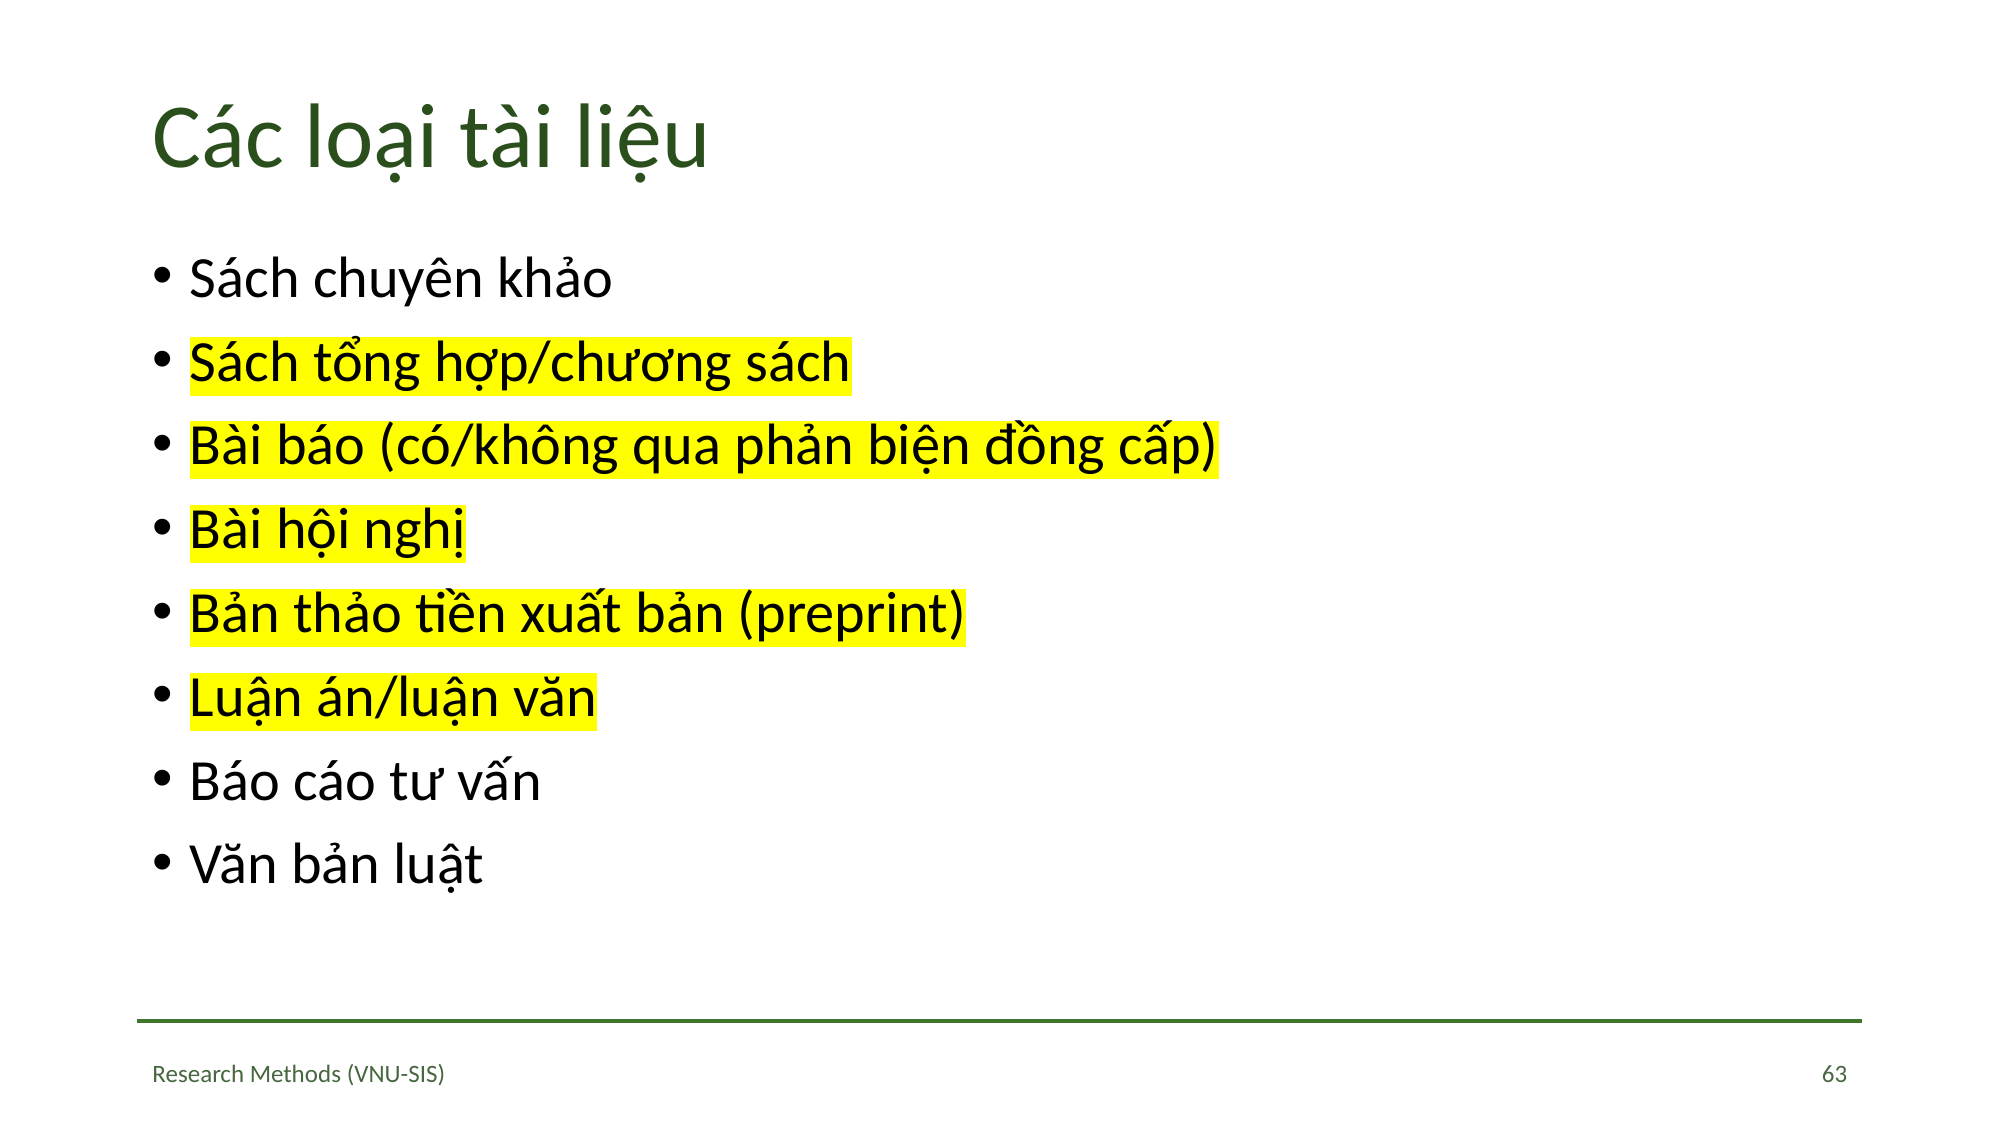

# Các loại tài liệu
Sách chuyên khảo
Sách tổng hợp/chương sách
Bài báo (có/không qua phản biện đồng cấp)
Bài hội nghị
Bản thảo tiền xuất bản (preprint)
Luận án/luận văn
Báo cáo tư vấn
Văn bản luật

63
Research Methods (VNU-SIS)